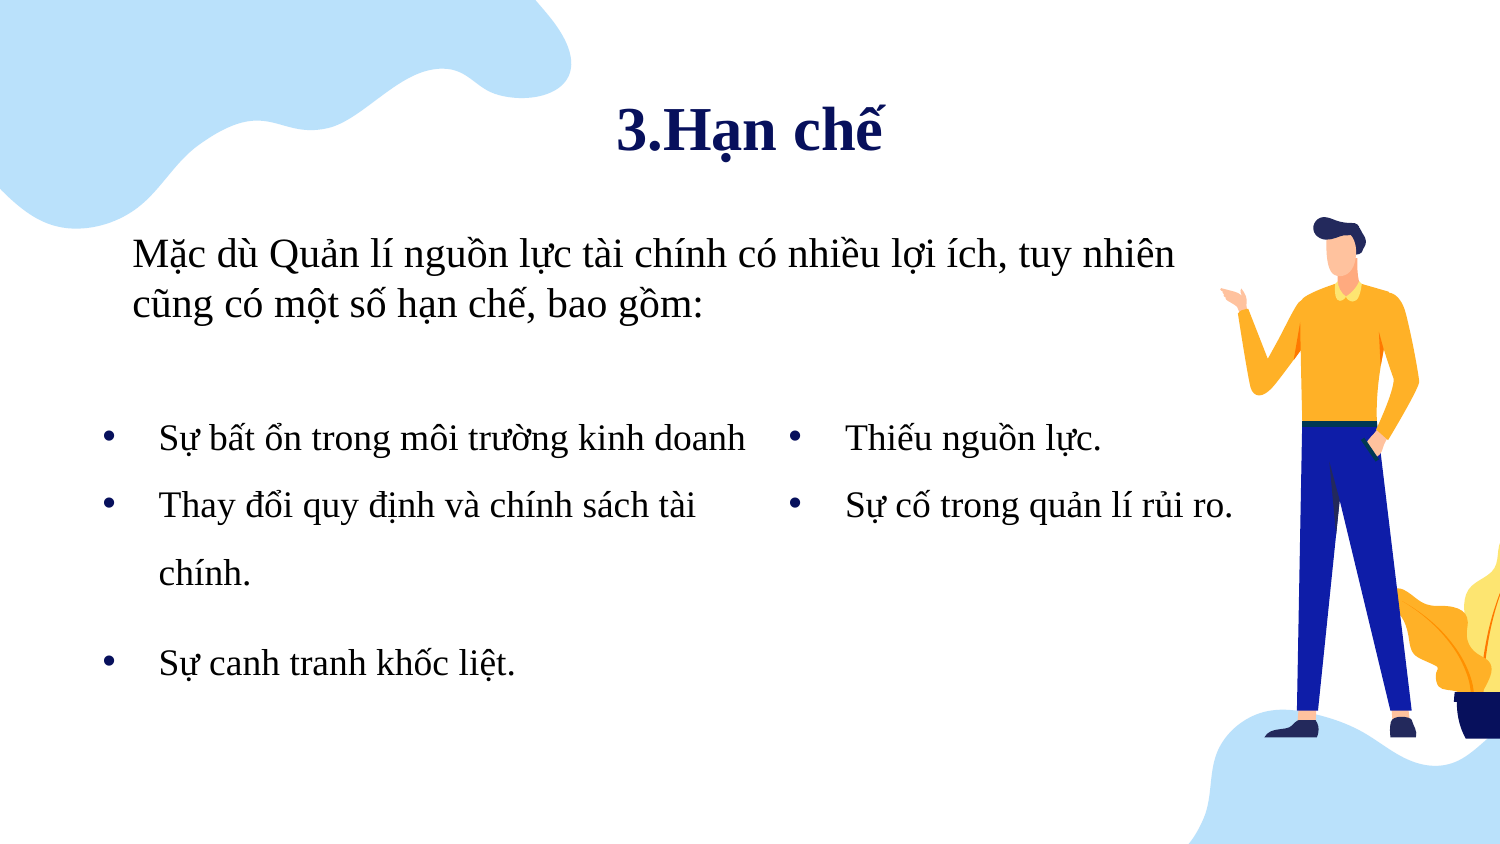

# 3.Hạn chế

Mặc dù Quản lí nguồn lực tài chính có nhiều lợi ích, tuy nhiên cũng có một số hạn chế, bao gồm:
Sự bất ổn trong môi trường kinh doanh
Thay đổi quy định và chính sách tài chính.
Sự canh tranh khốc liệt.
Thiếu nguồn lực.
Sự cố trong quản lí rủi ro.